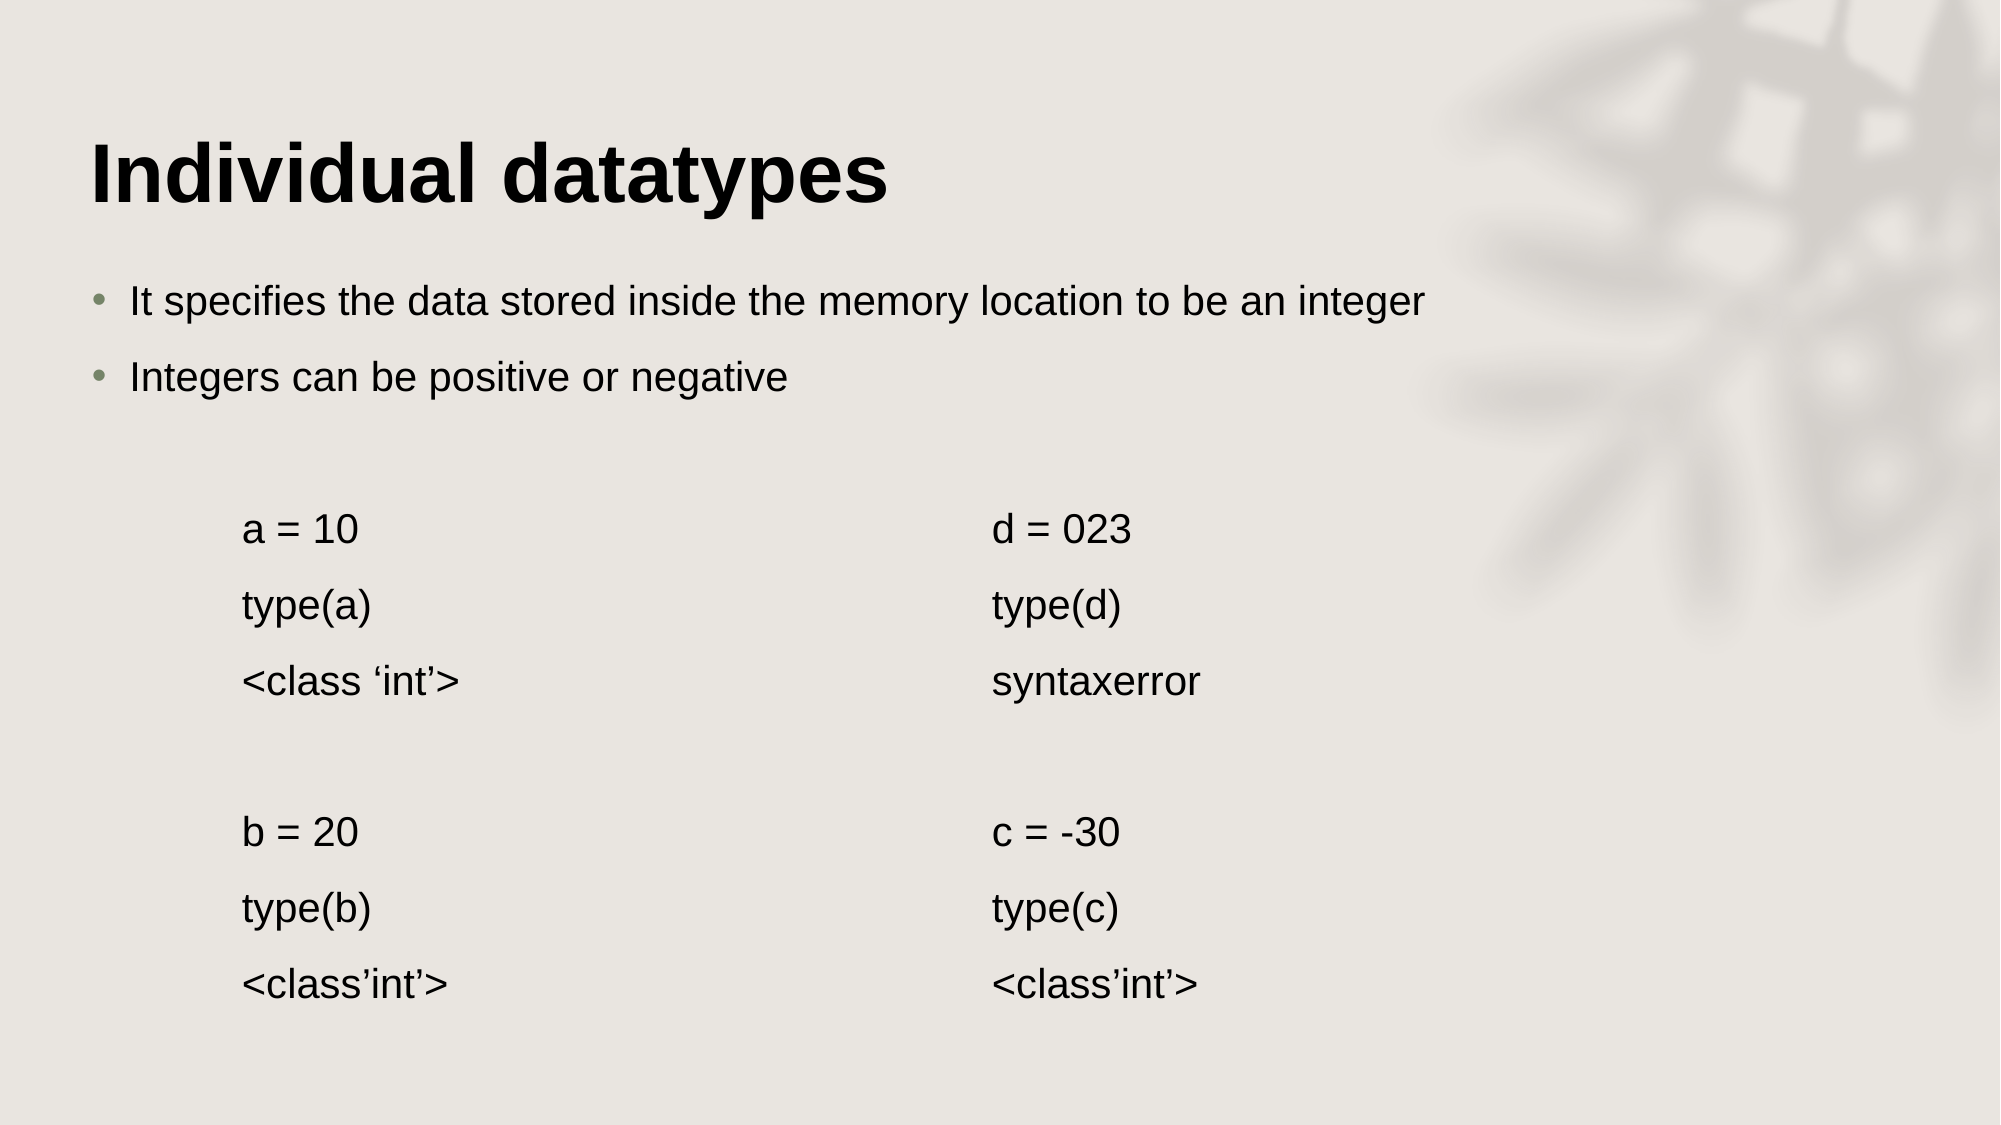

# Individual datatypes
It specifies the data stored inside the memory location to be an integer
Integers can be positive or negative

	a = 10					d = 023
	type(a)					type(d)
	<class ‘int’>				syntaxerror

	b = 20					c = -30
	type(b)					type(c)
	<class’int’>				<class’int’>